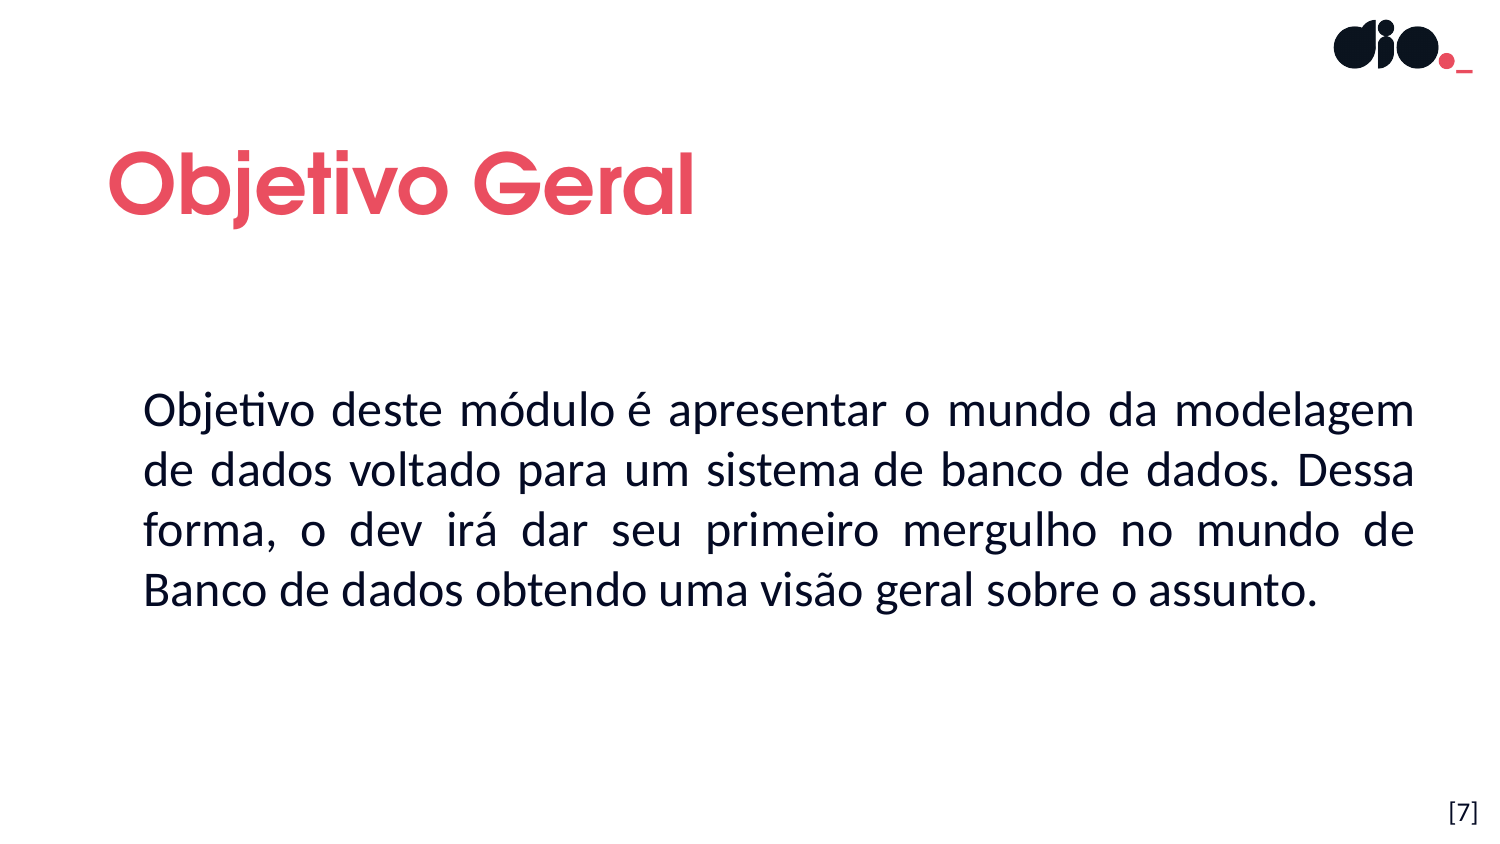

Objetivo Geral
Objetivo deste módulo é apresentar o mundo da modelagem de dados voltado para um sistema de banco de dados. Dessa forma, o dev irá dar seu primeiro mergulho no mundo de Banco de dados obtendo uma visão geral sobre o assunto.
[7]